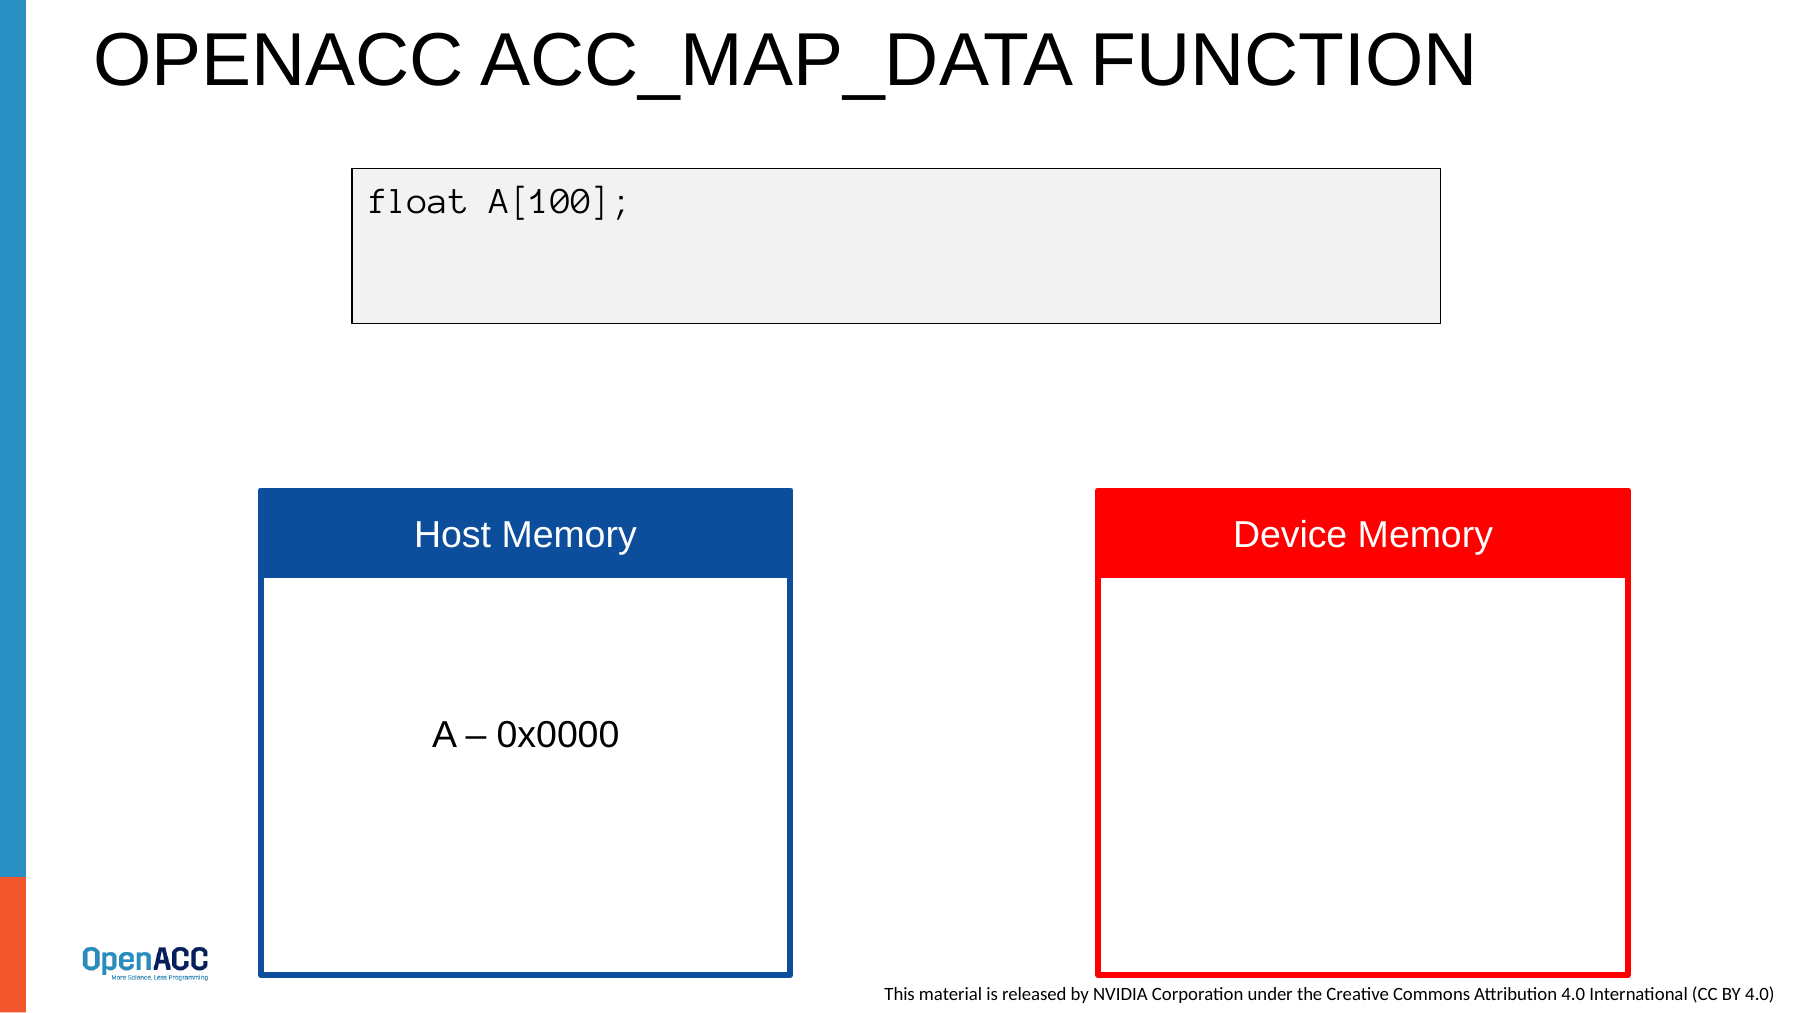

# OpenACC acc_map_data function
float A[100];

A – 0x0000
Host Memory

Device Memory